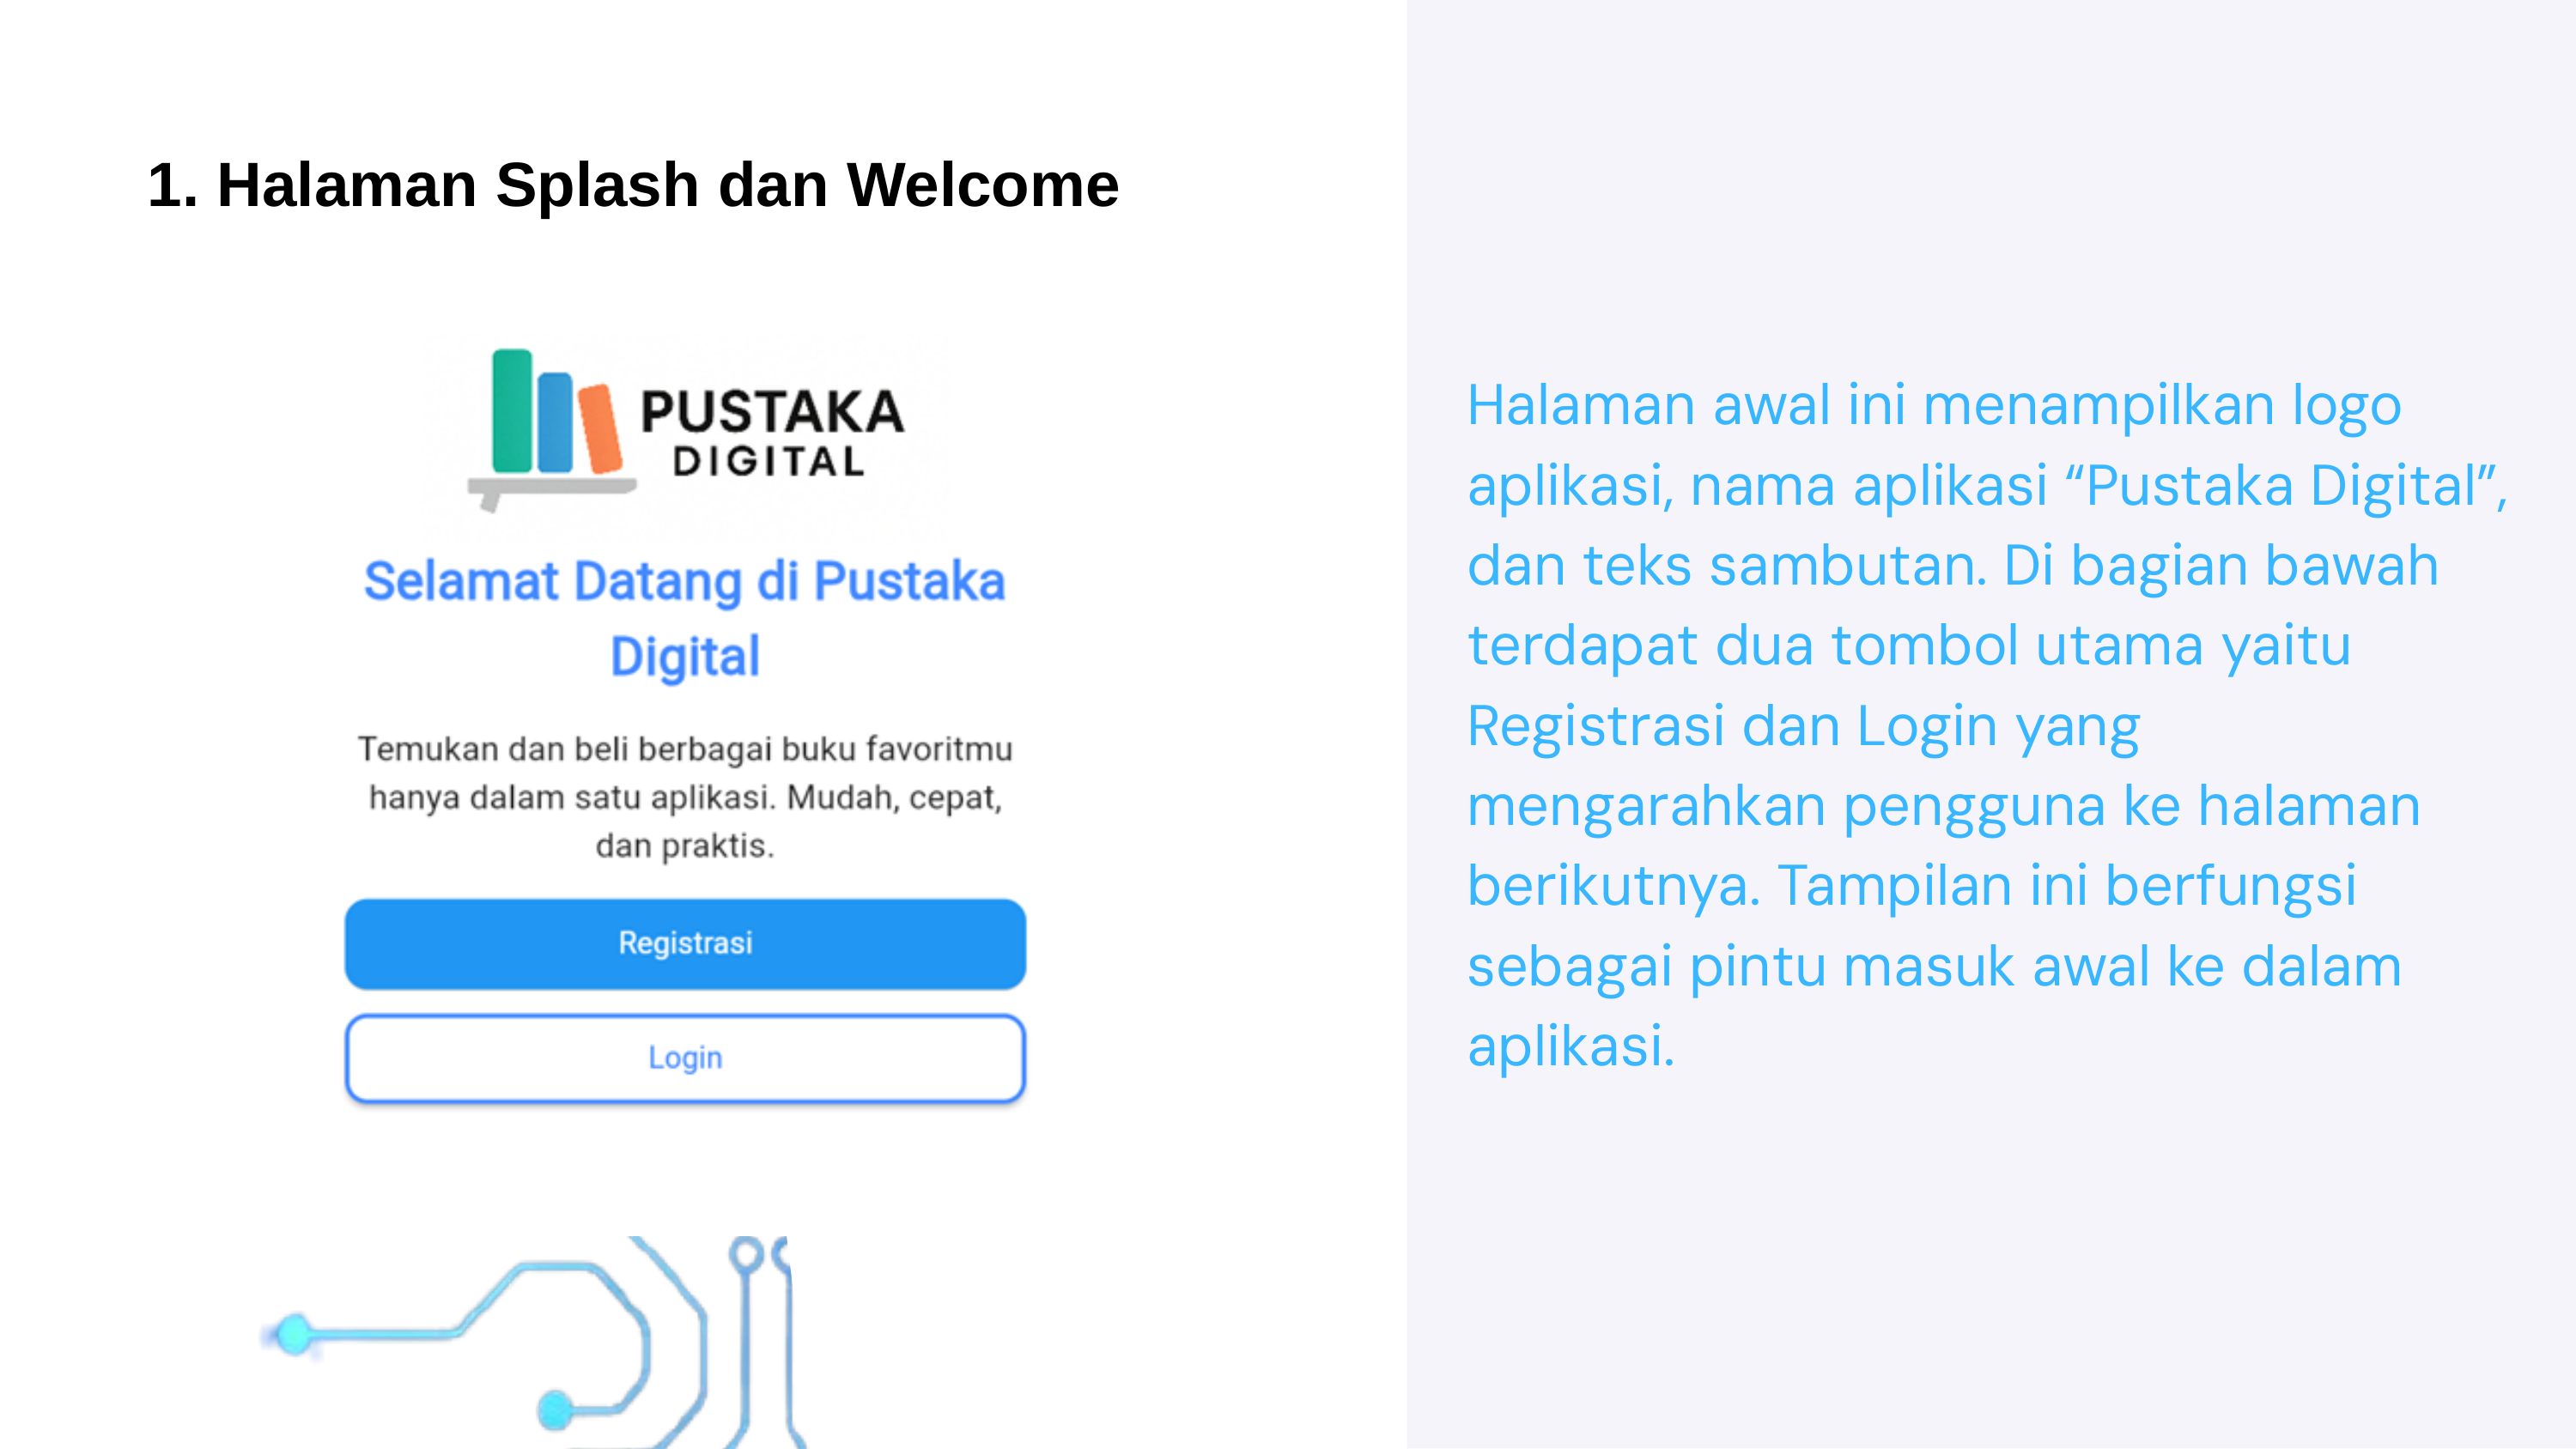

1. Halaman Splash dan Welcome

Halaman awal ini menampilkan logo aplikasi, nama aplikasi “Pustaka Digital”, dan teks sambutan. Di bagian bawah terdapat dua tombol utama yaitu Registrasi dan Login yang mengarahkan pengguna ke halaman berikutnya. Tampilan ini berfungsi sebagai pintu masuk awal ke dalam aplikasi.